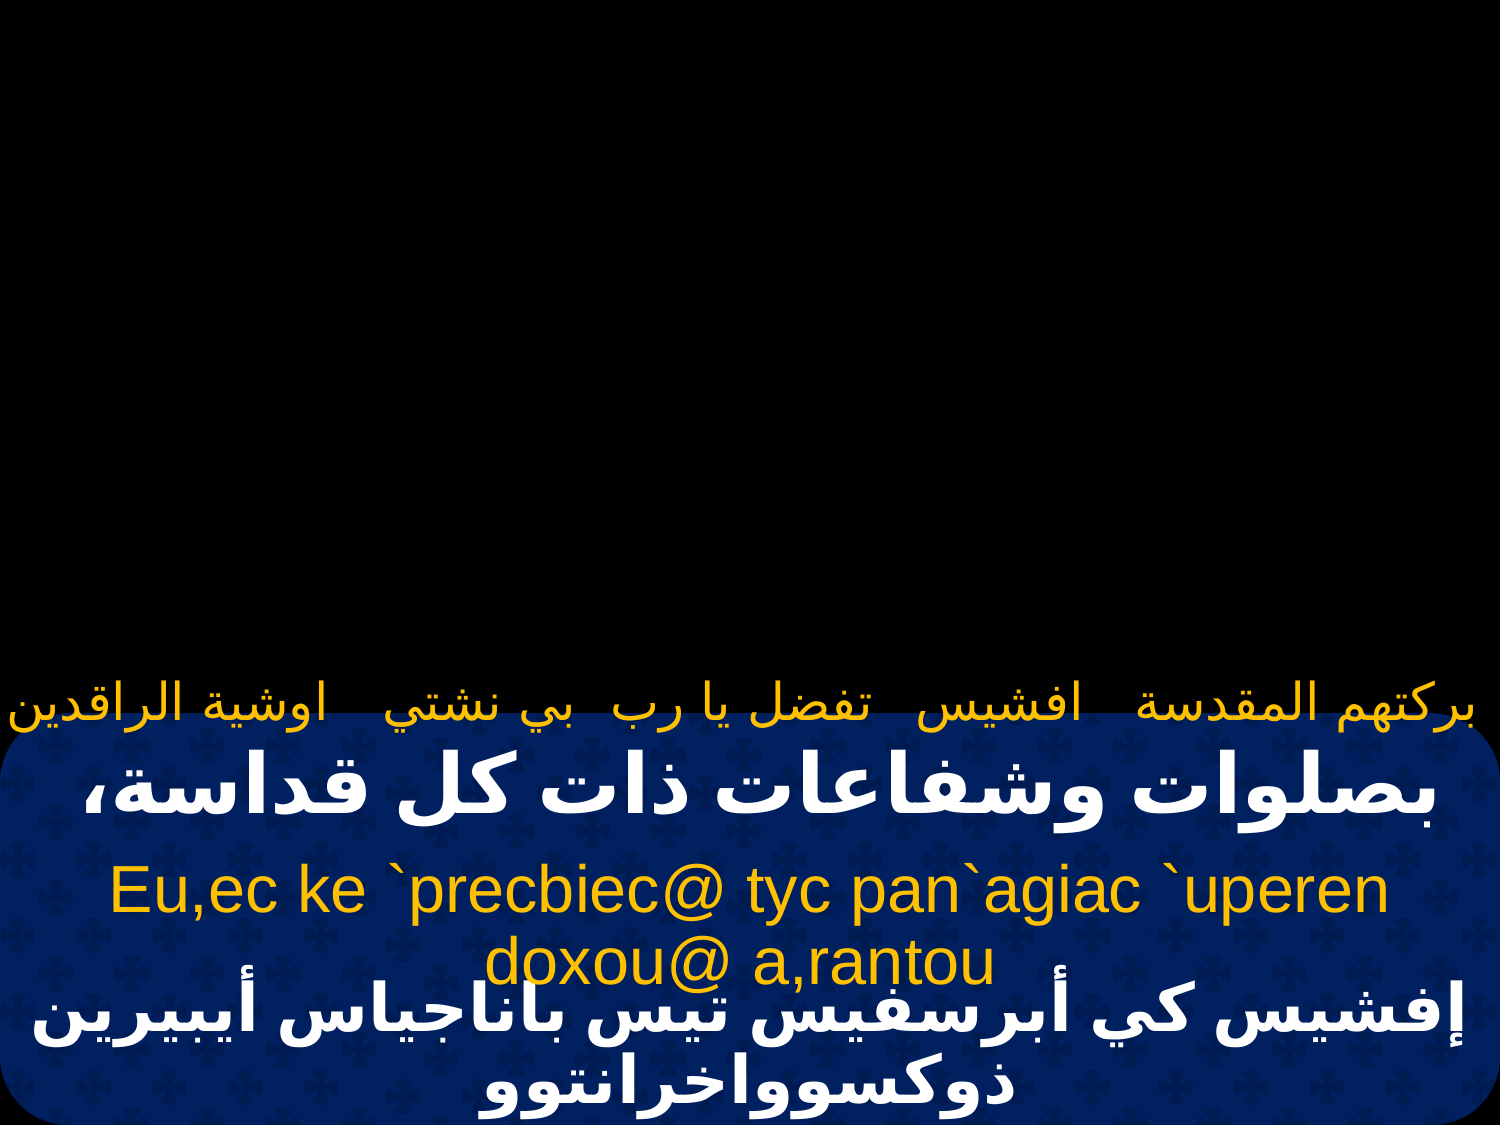

اوشية الراقدين
تفضل يا رب
بركتهم المقدسة
افشيس
بي نشتي
# بصلوات وشفاعات ذات كل قداسة،
Eu,ec ke `precbiec@ tyc pan`agiac `uperen doxou@ a,rantou
ﺇفشيس كي أبرسفيس تيس باناجياس أيبيرين ذوكسوواخرانتوو